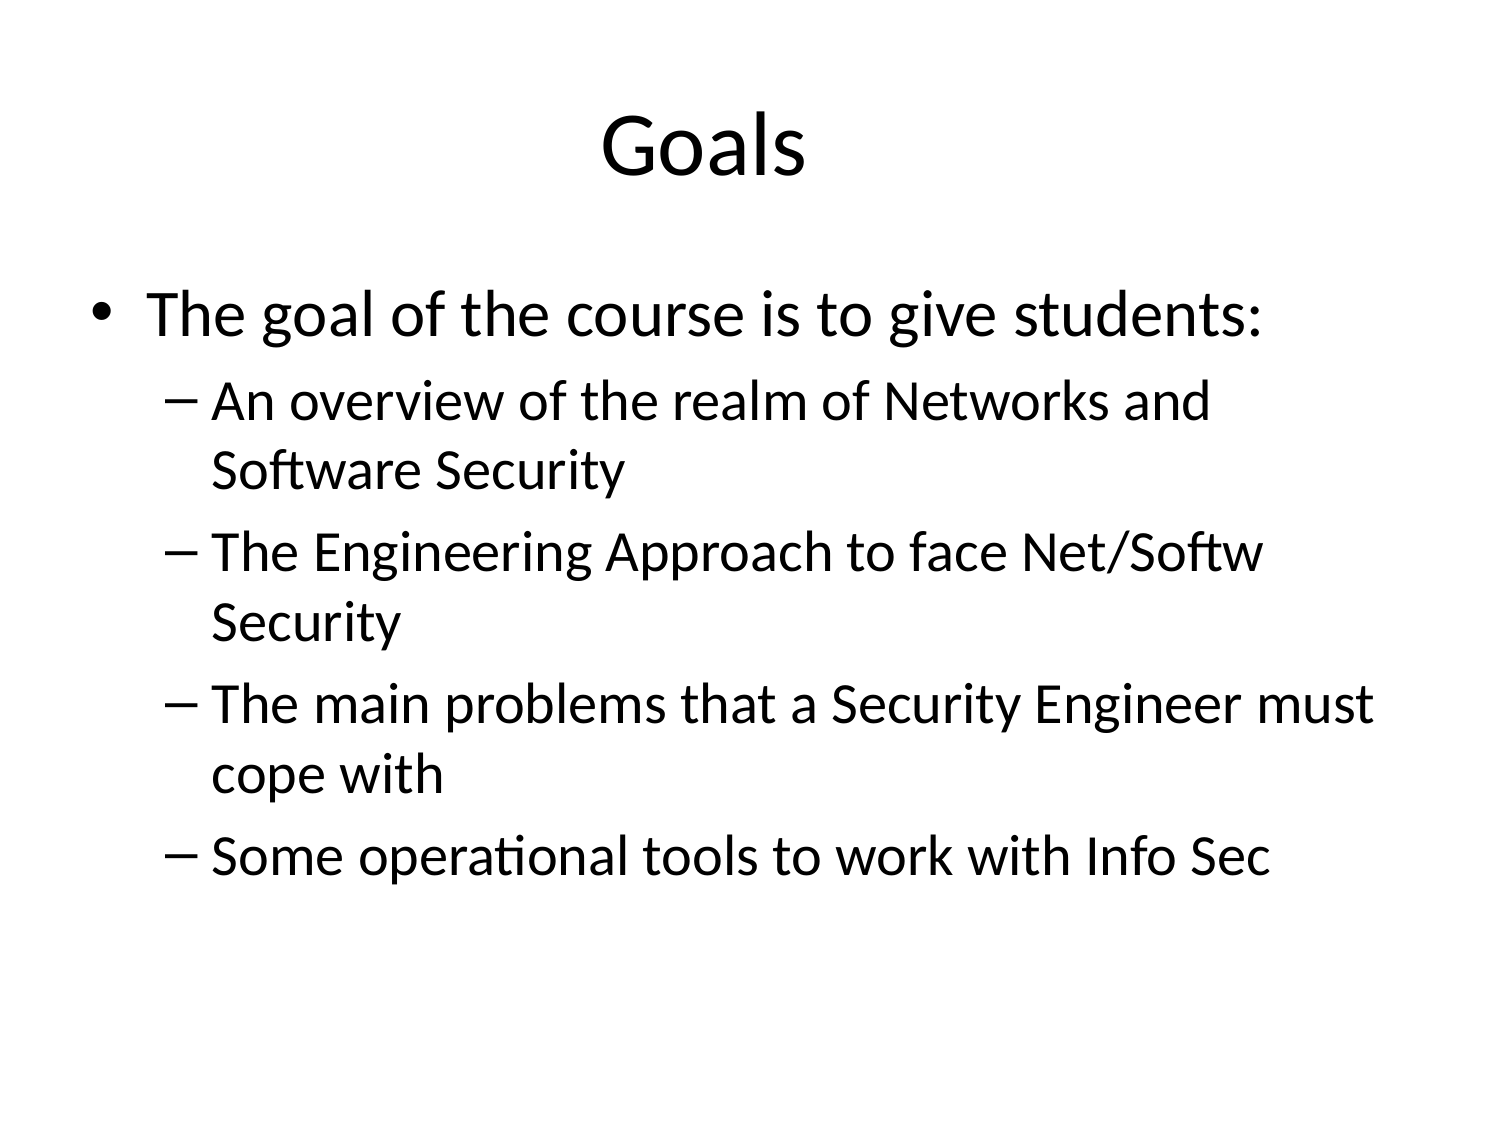

# Goals
The goal of the course is to give students:
An overview of the realm of Networks and Software Security
The Engineering Approach to face Net/Softw Security
The main problems that a Security Engineer must cope with
Some operational tools to work with Info Sec